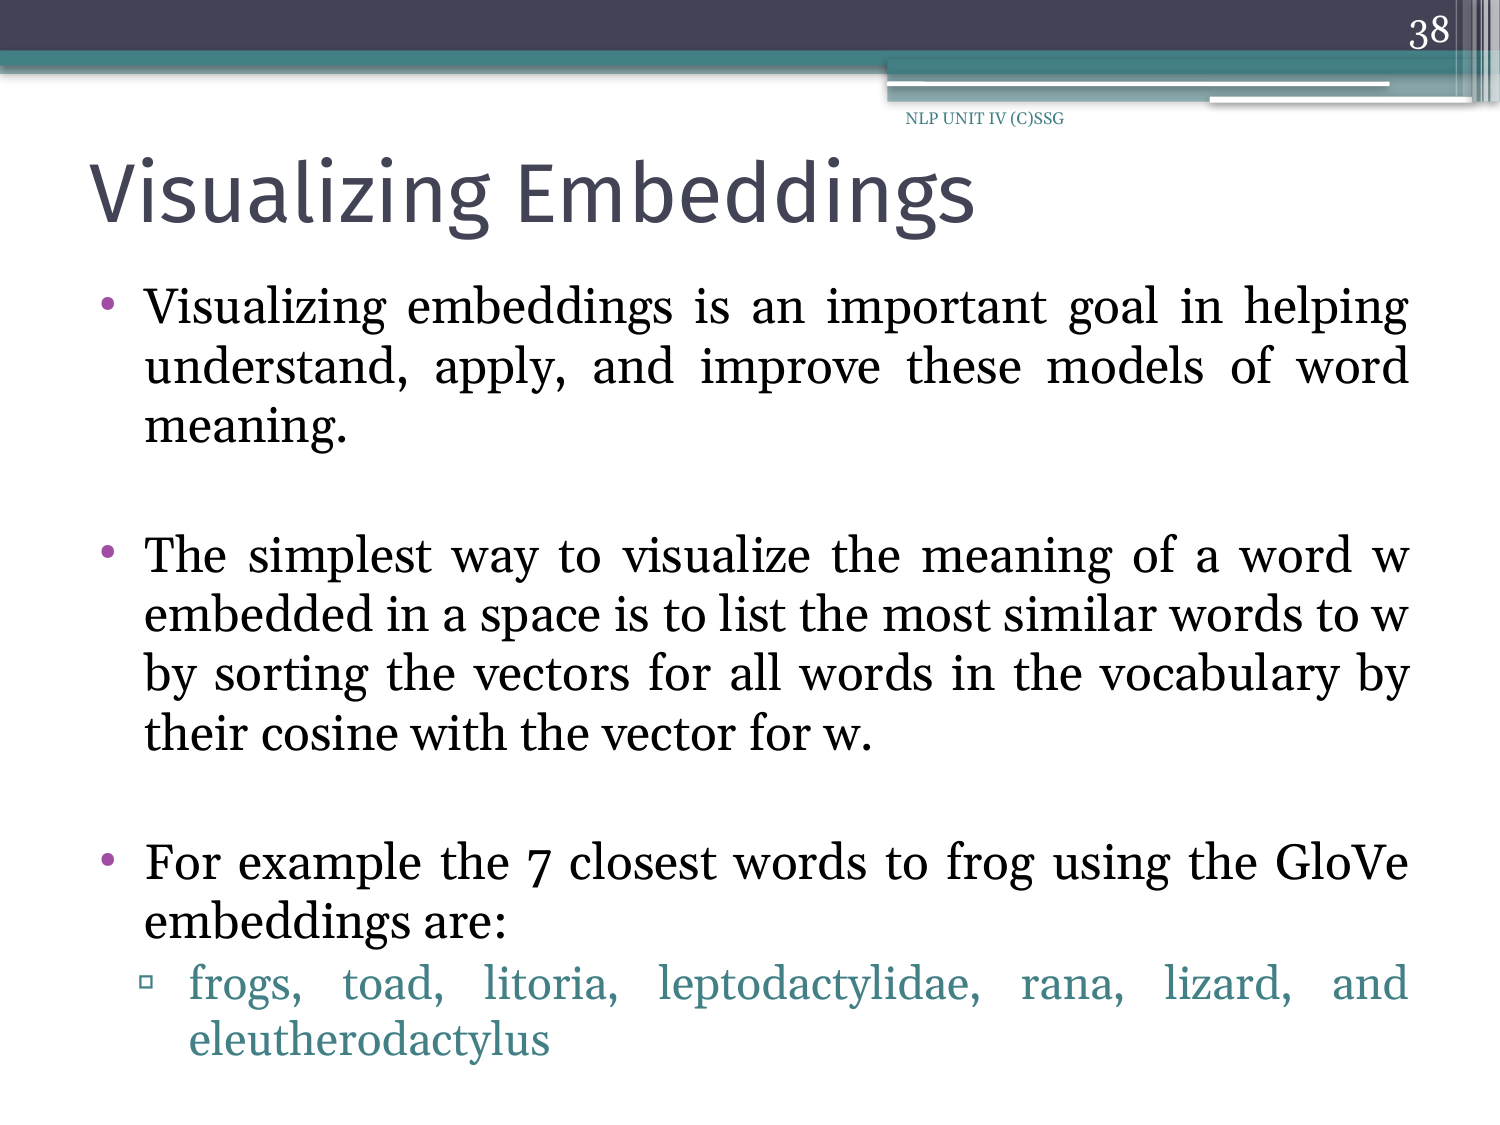

38
NLP UNIT IV (C)SSG
# Visualizing Embeddings
Visualizing embeddings is an important goal in helping understand, apply, and improve these models of word meaning.

The simplest way to visualize the meaning of a word w embedded in a space is to list the most similar words to w by sorting the vectors for all words in the vocabulary by their cosine with the vector for w.

For example the 7 closest words to frog using the GloVe embeddings are:
frogs, toad, litoria, leptodactylidae, rana, lizard, and eleutherodactylus